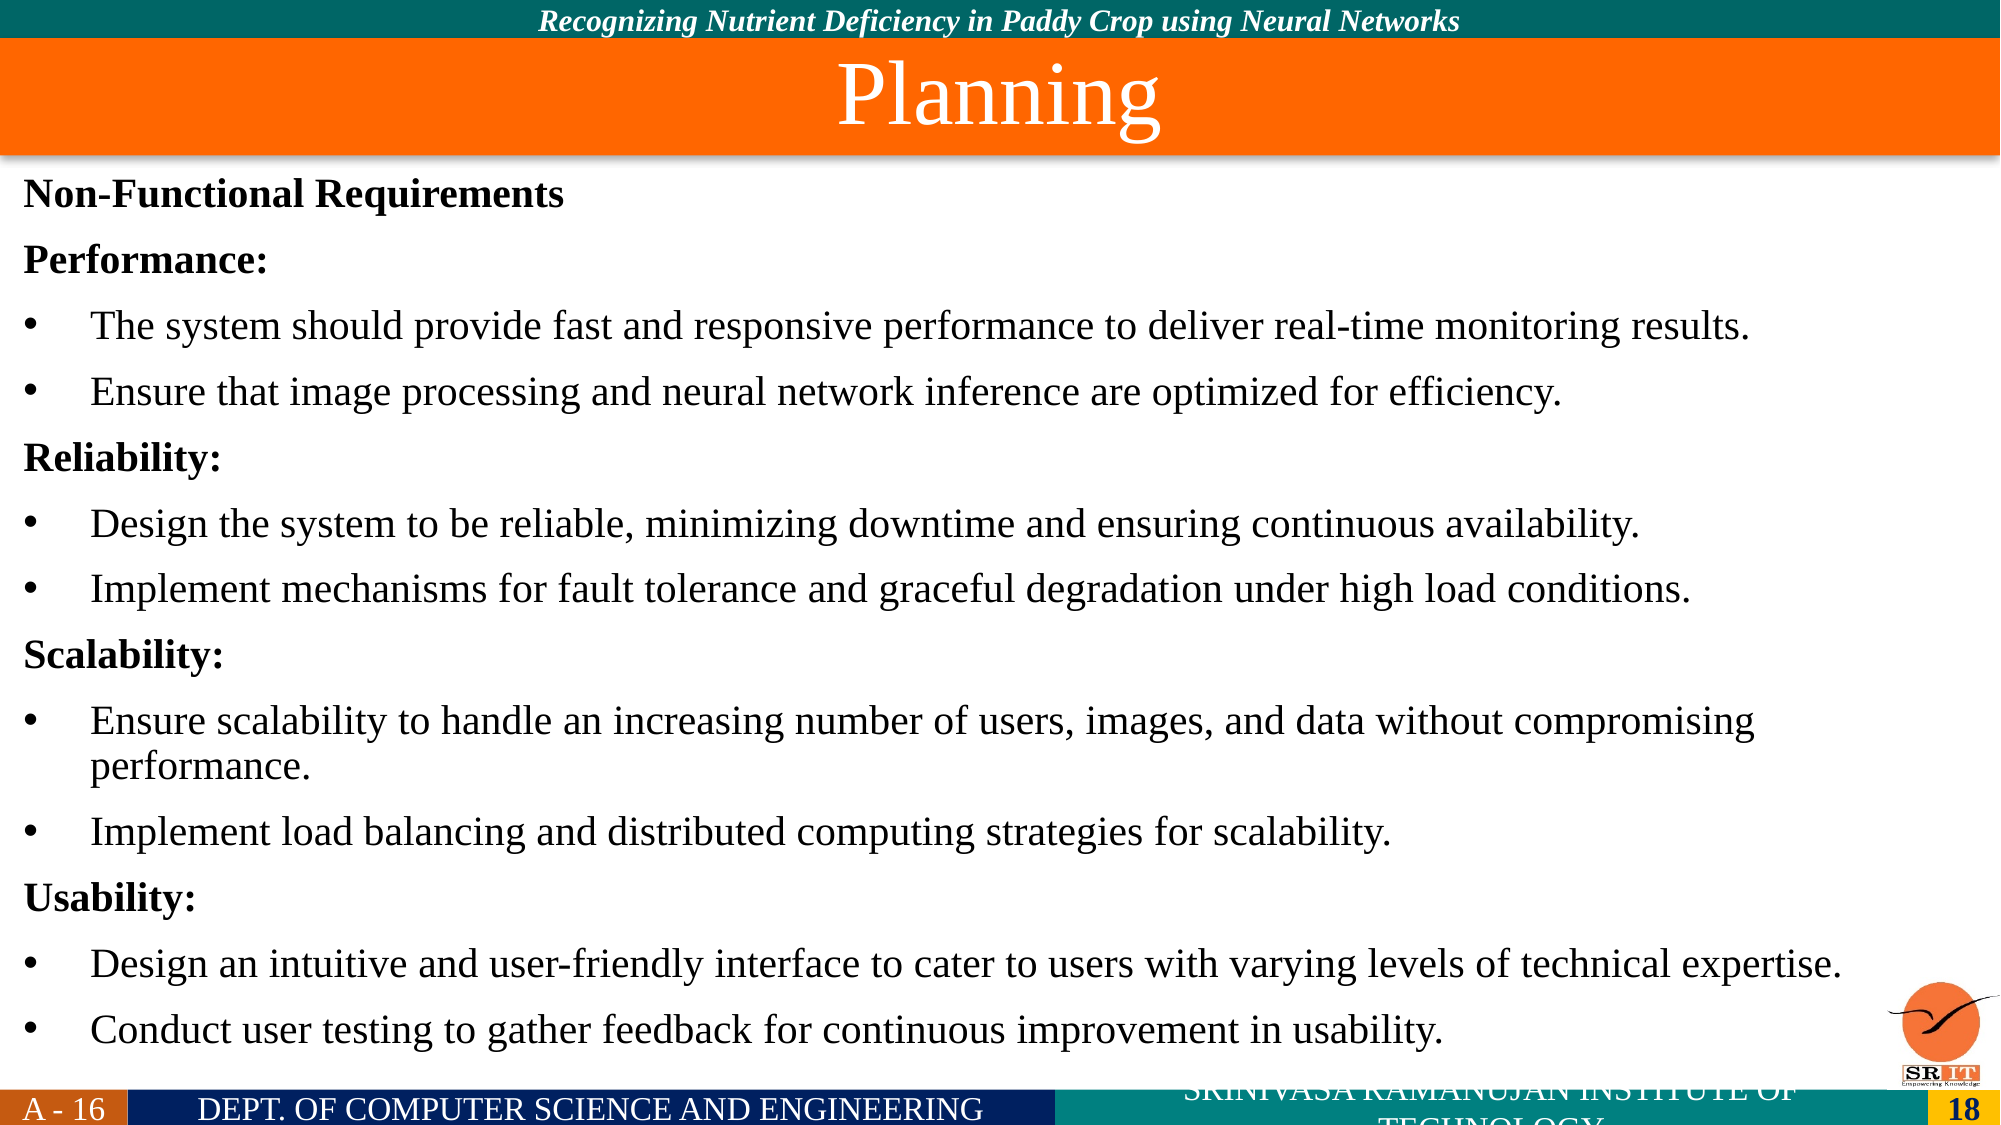

Planning
Non-Functional Requirements
Performance:
The system should provide fast and responsive performance to deliver real-time monitoring results.
Ensure that image processing and neural network inference are optimized for efficiency.
Reliability:
Design the system to be reliable, minimizing downtime and ensuring continuous availability.
Implement mechanisms for fault tolerance and graceful degradation under high load conditions.
Scalability:
Ensure scalability to handle an increasing number of users, images, and data without compromising performance.
Implement load balancing and distributed computing strategies for scalability.
Usability:
Design an intuitive and user-friendly interface to cater to users with varying levels of technical expertise.
Conduct user testing to gather feedback for continuous improvement in usability.